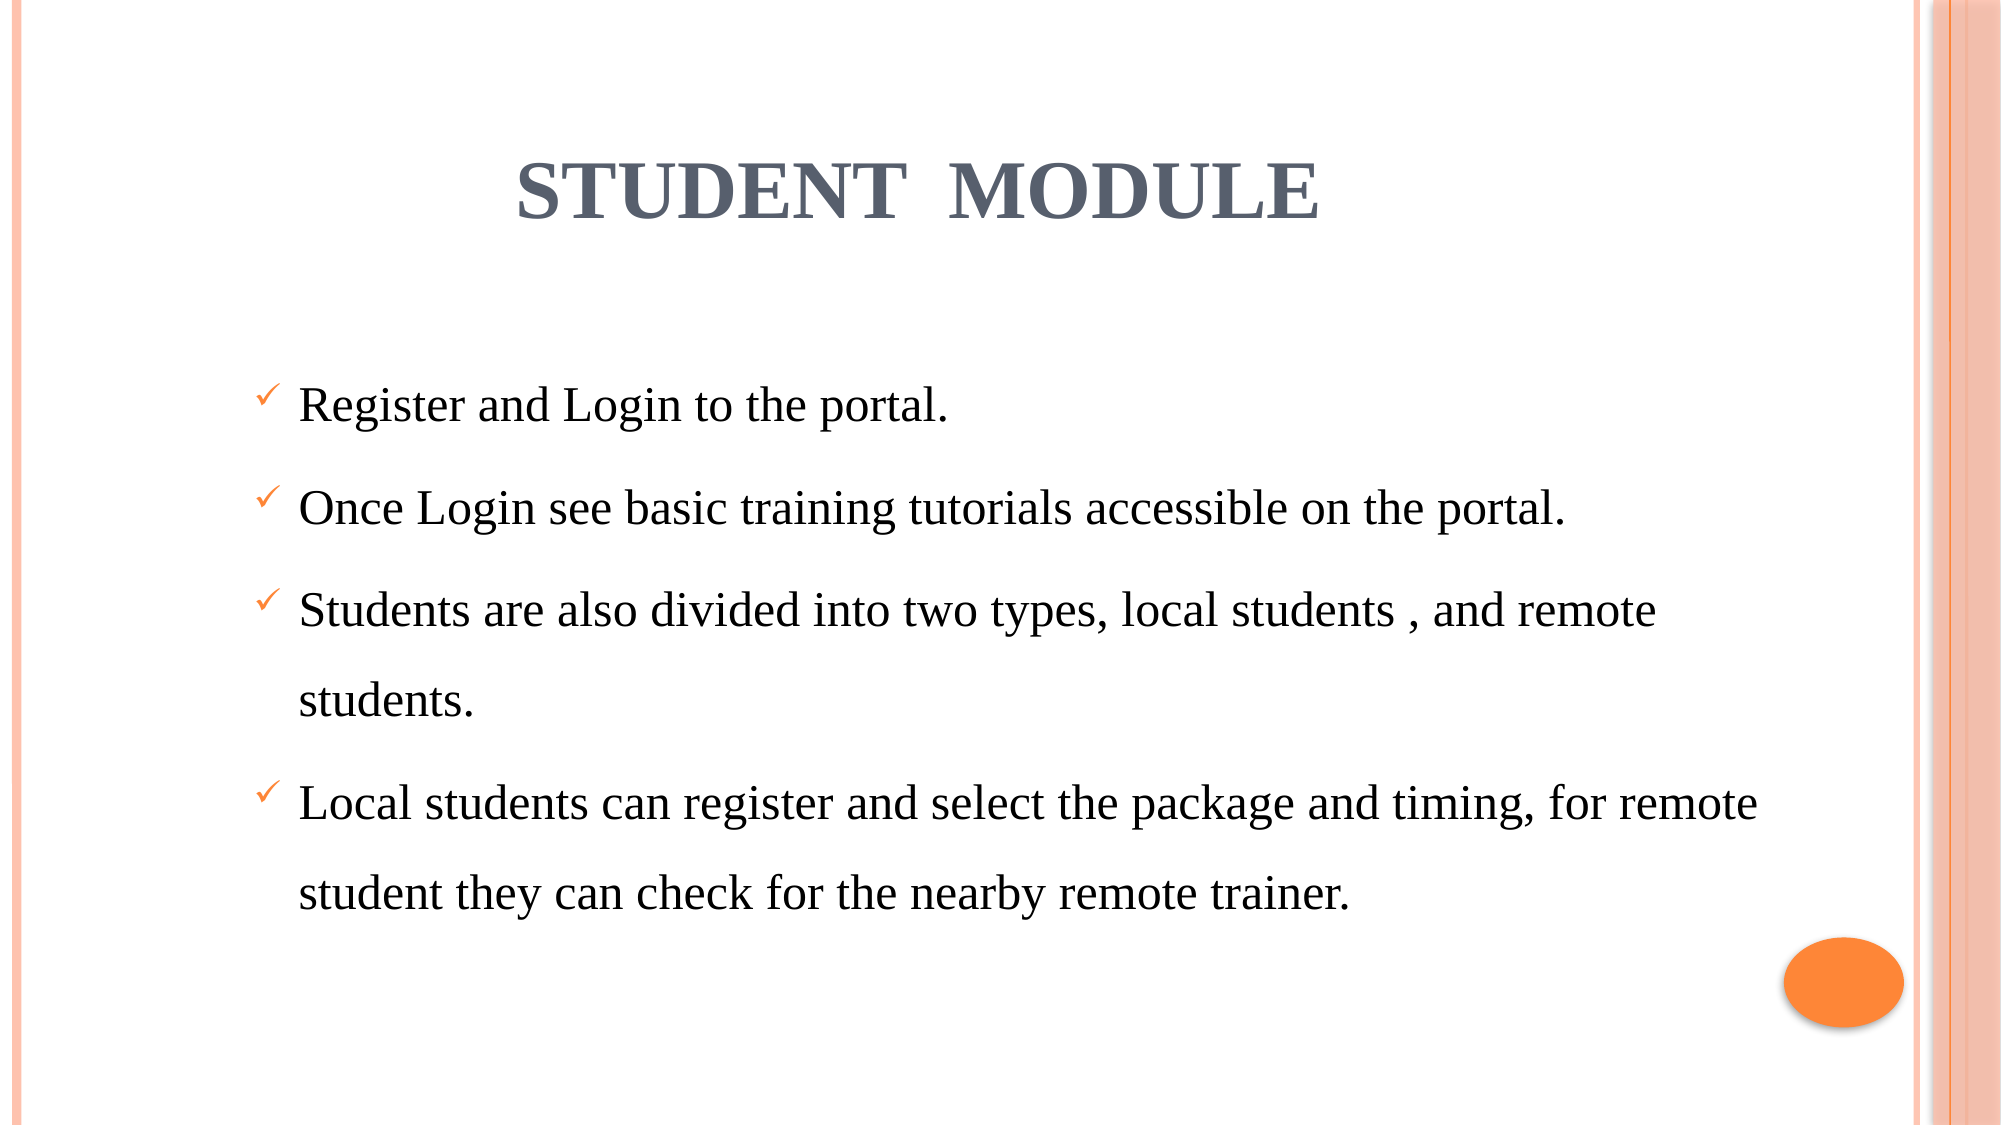

# STUDENT  MODULE

Register and Login to the portal.
Once Login see basic training tutorials accessible on the portal.
Students are also divided into two types, local students , and remote students.
Local students can register and select the package and timing, for remote student they can check for the nearby remote trainer.